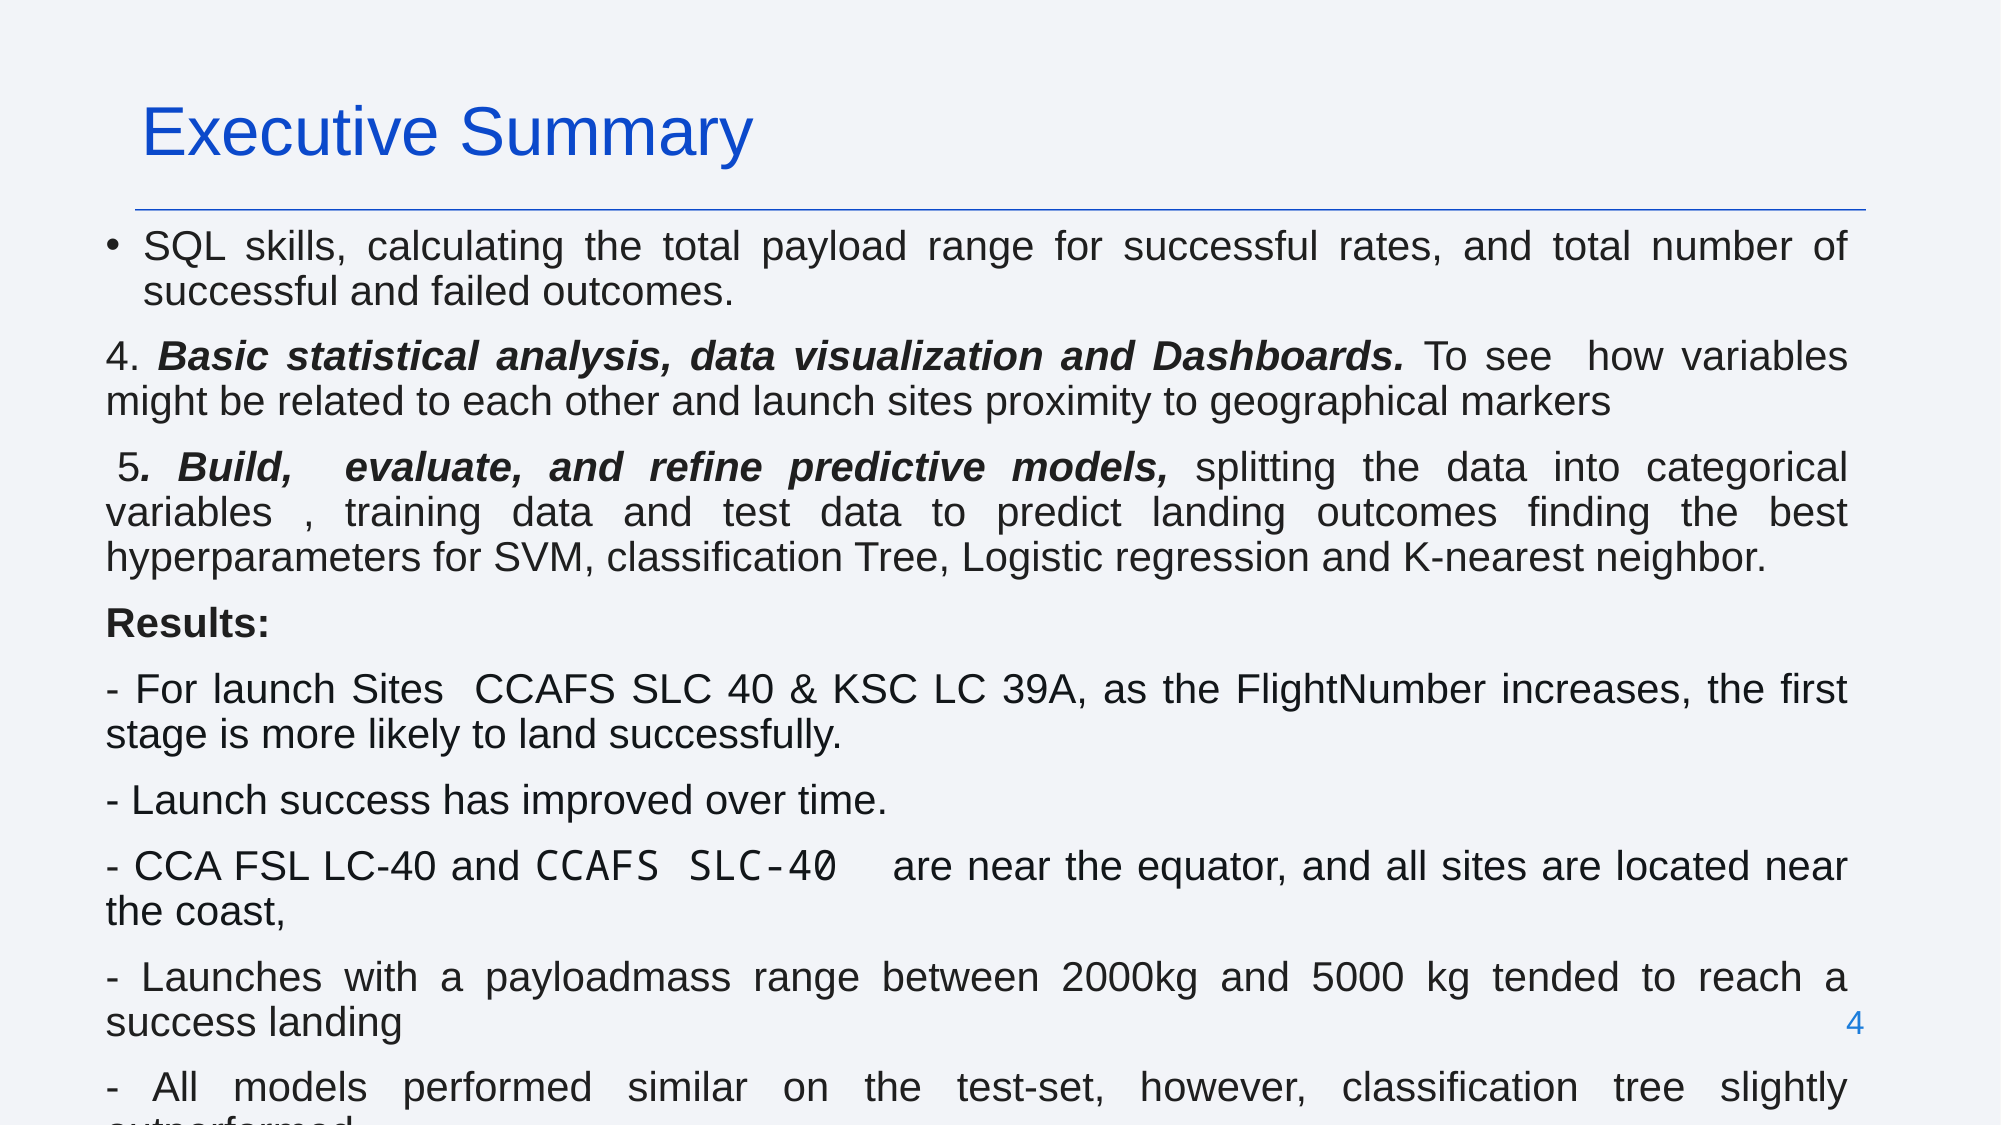

Executive Summary
SQL skills, calculating the total payload range for successful rates, and total number of successful and failed outcomes.
4. Basic statistical analysis, data visualization and Dashboards. To see  how variables might be related to each other and launch sites proximity to geographical markers
 5. Build,  evaluate, and refine predictive models, splitting the data into categorical variables , training data and test data to predict landing outcomes finding the best hyperparameters for SVM, classification Tree, Logistic regression and K-nearest neighbor.
Results:
- For launch Sites  CCAFS SLC 40 & KSC LC 39A, as the FlightNumber increases, the first stage is more likely to land successfully.
- Launch success has improved over time.
- CCA FSL LC-40 and CCAFS SLC-40  are near the equator, and all sites are located near the coast,
- Launches with a payloadmass range between 2000kg and 5000 kg tended to reach a success landing
- All models performed similar on the test-set, however, classification tree slightly outperformed.
4